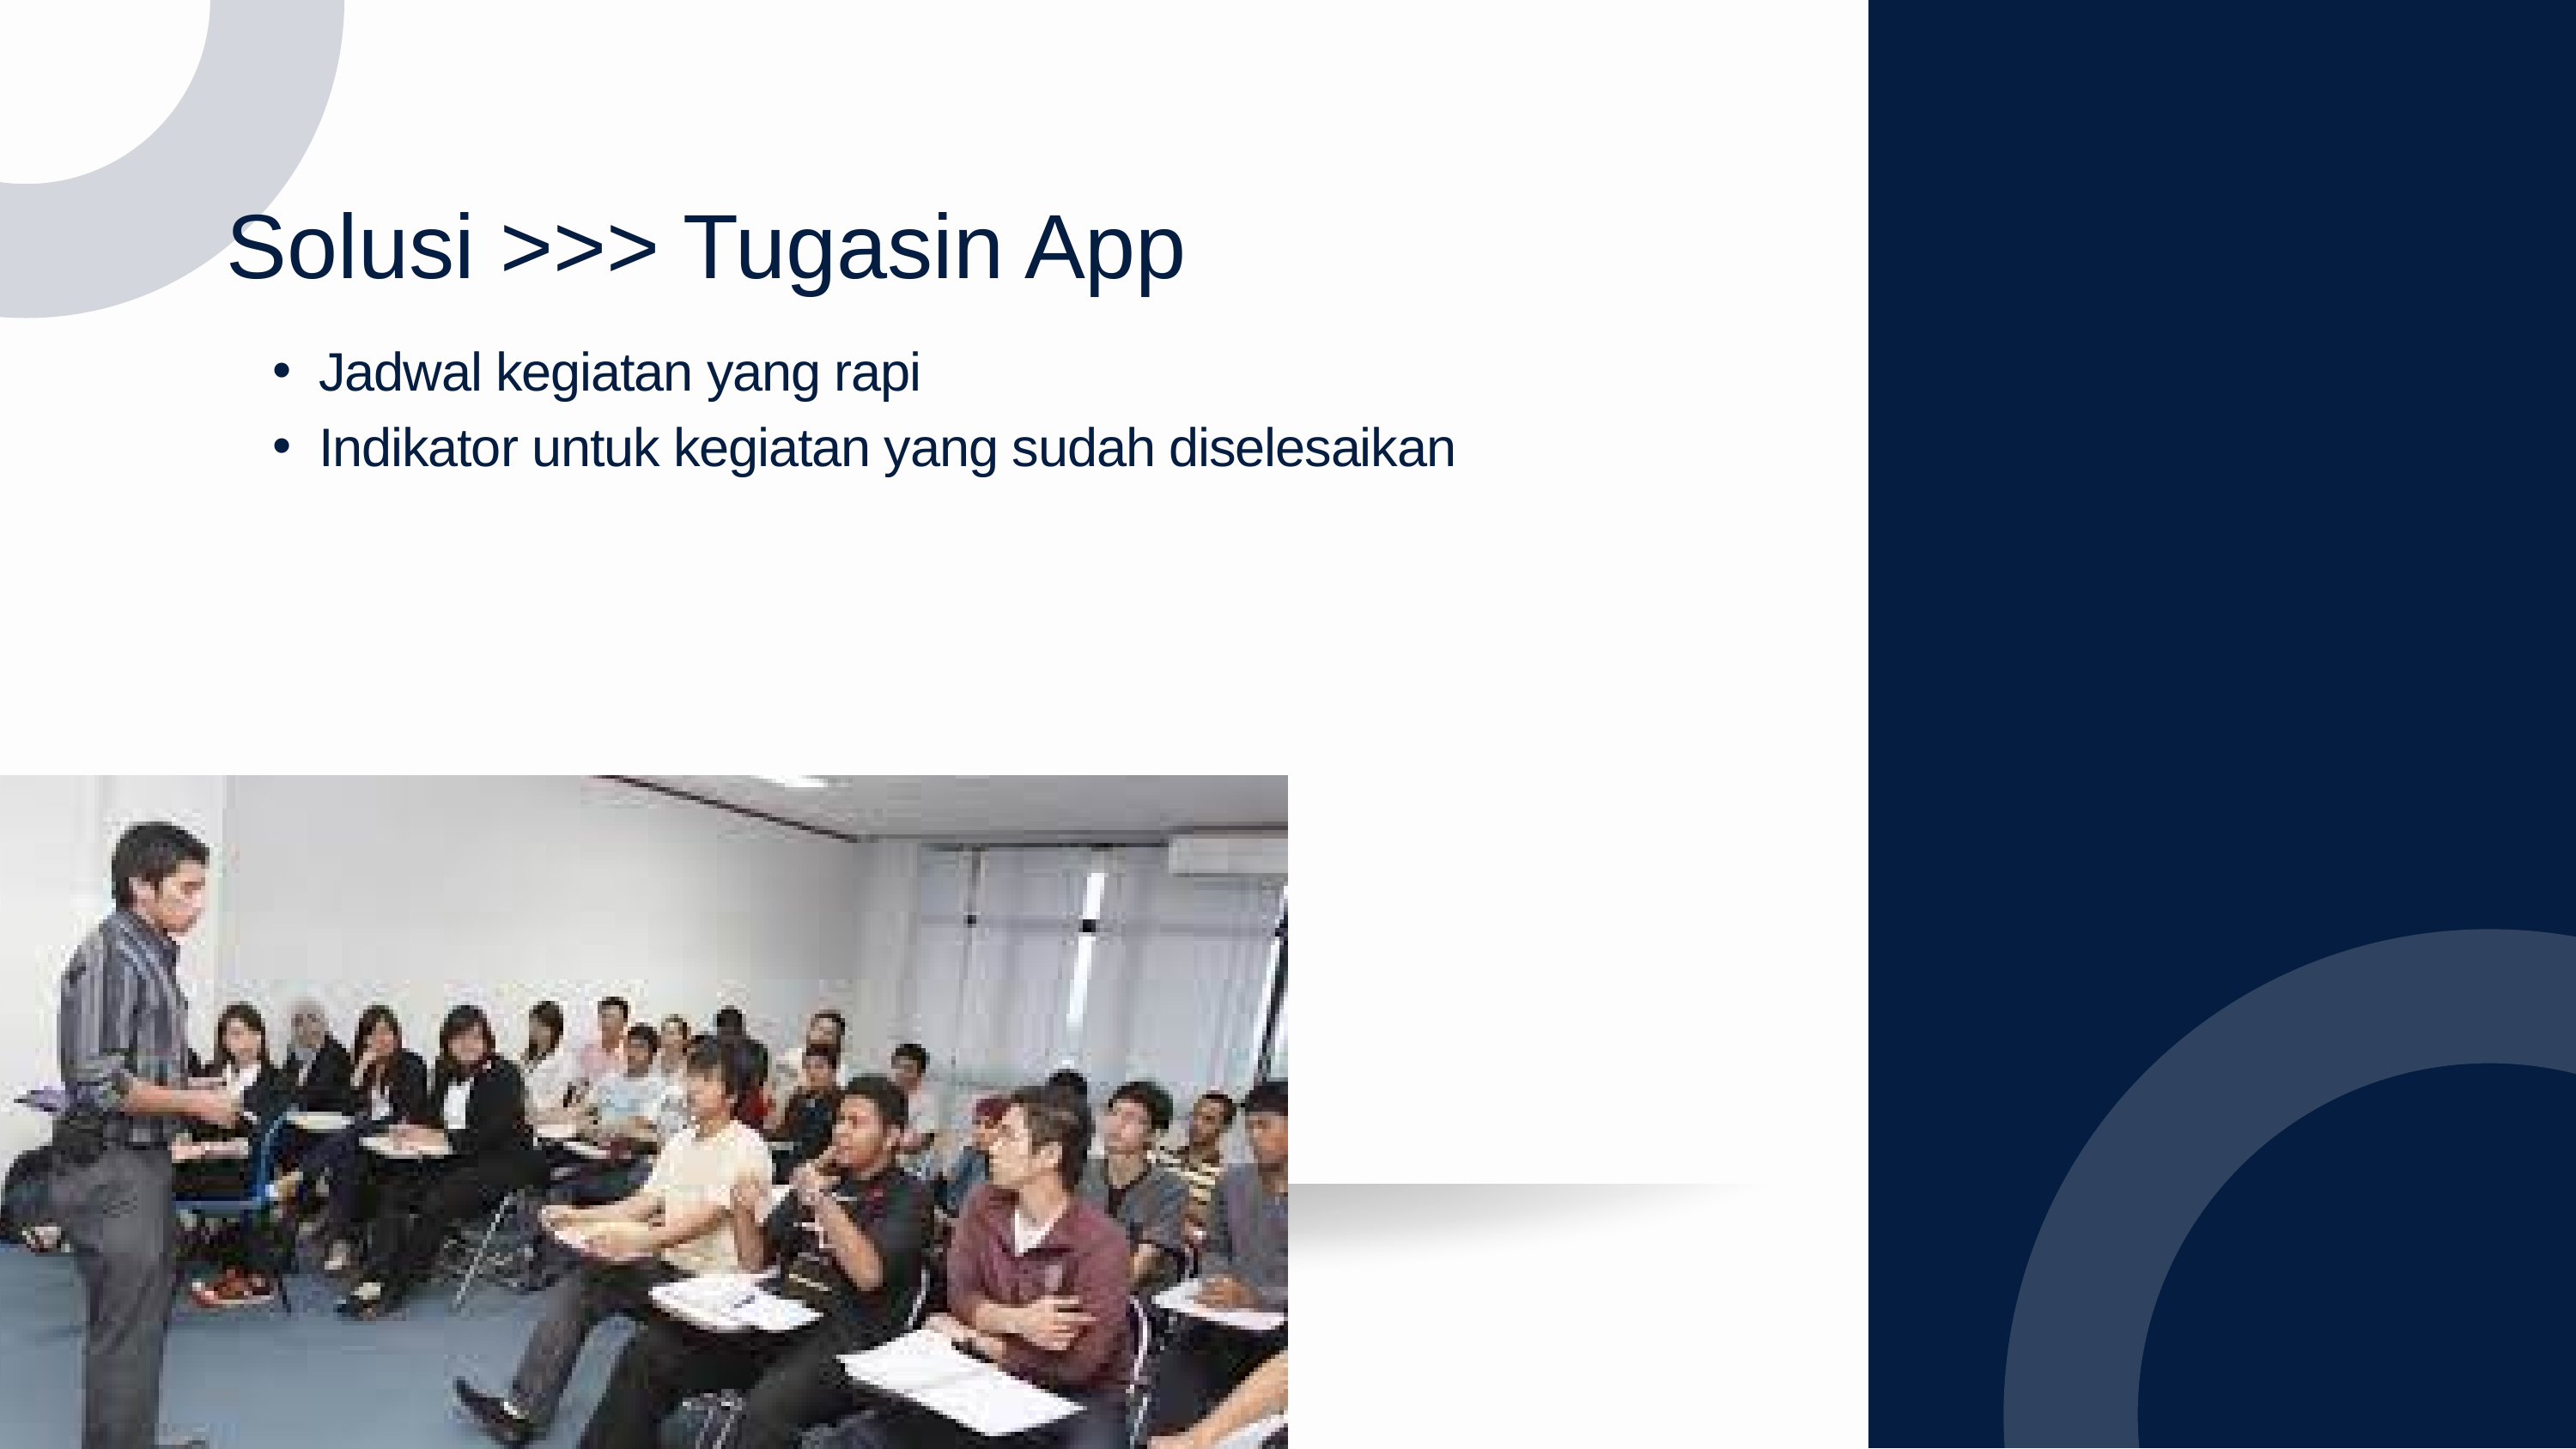

Solusi >>> Tugasin App
Jadwal kegiatan yang rapi
Indikator untuk kegiatan yang sudah diselesaikan